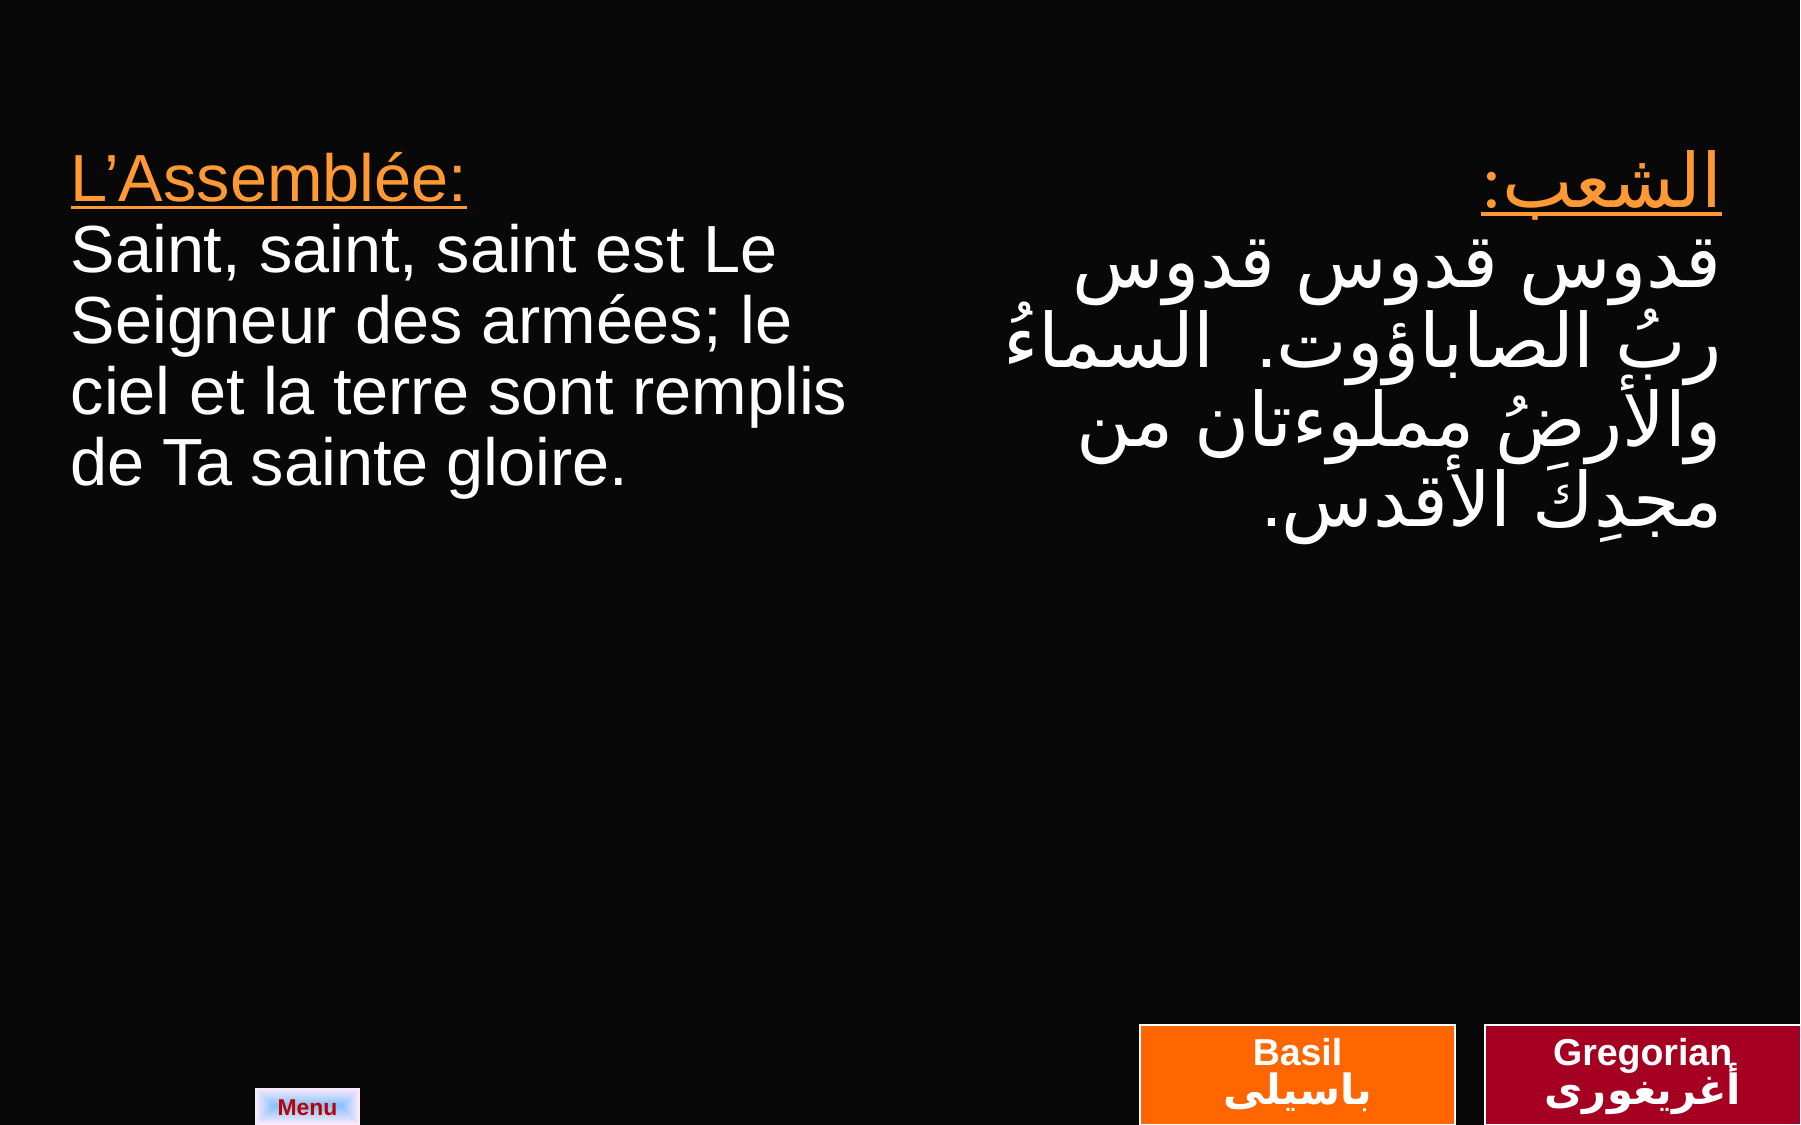

| L’Assemblée: Saint, saint, saint est Le Seigneur des armées; le ciel et la terre sont remplis de Ta sainte gloire. | الشعب: قدوس قدوس قدوس ربُ الصاباؤوت. السماءُ والأرضُ مملوءتان من مجدِكَ الأقدس. |
| --- | --- |
Basil
باسيلى
Gregorian
أغريغورى

Menu